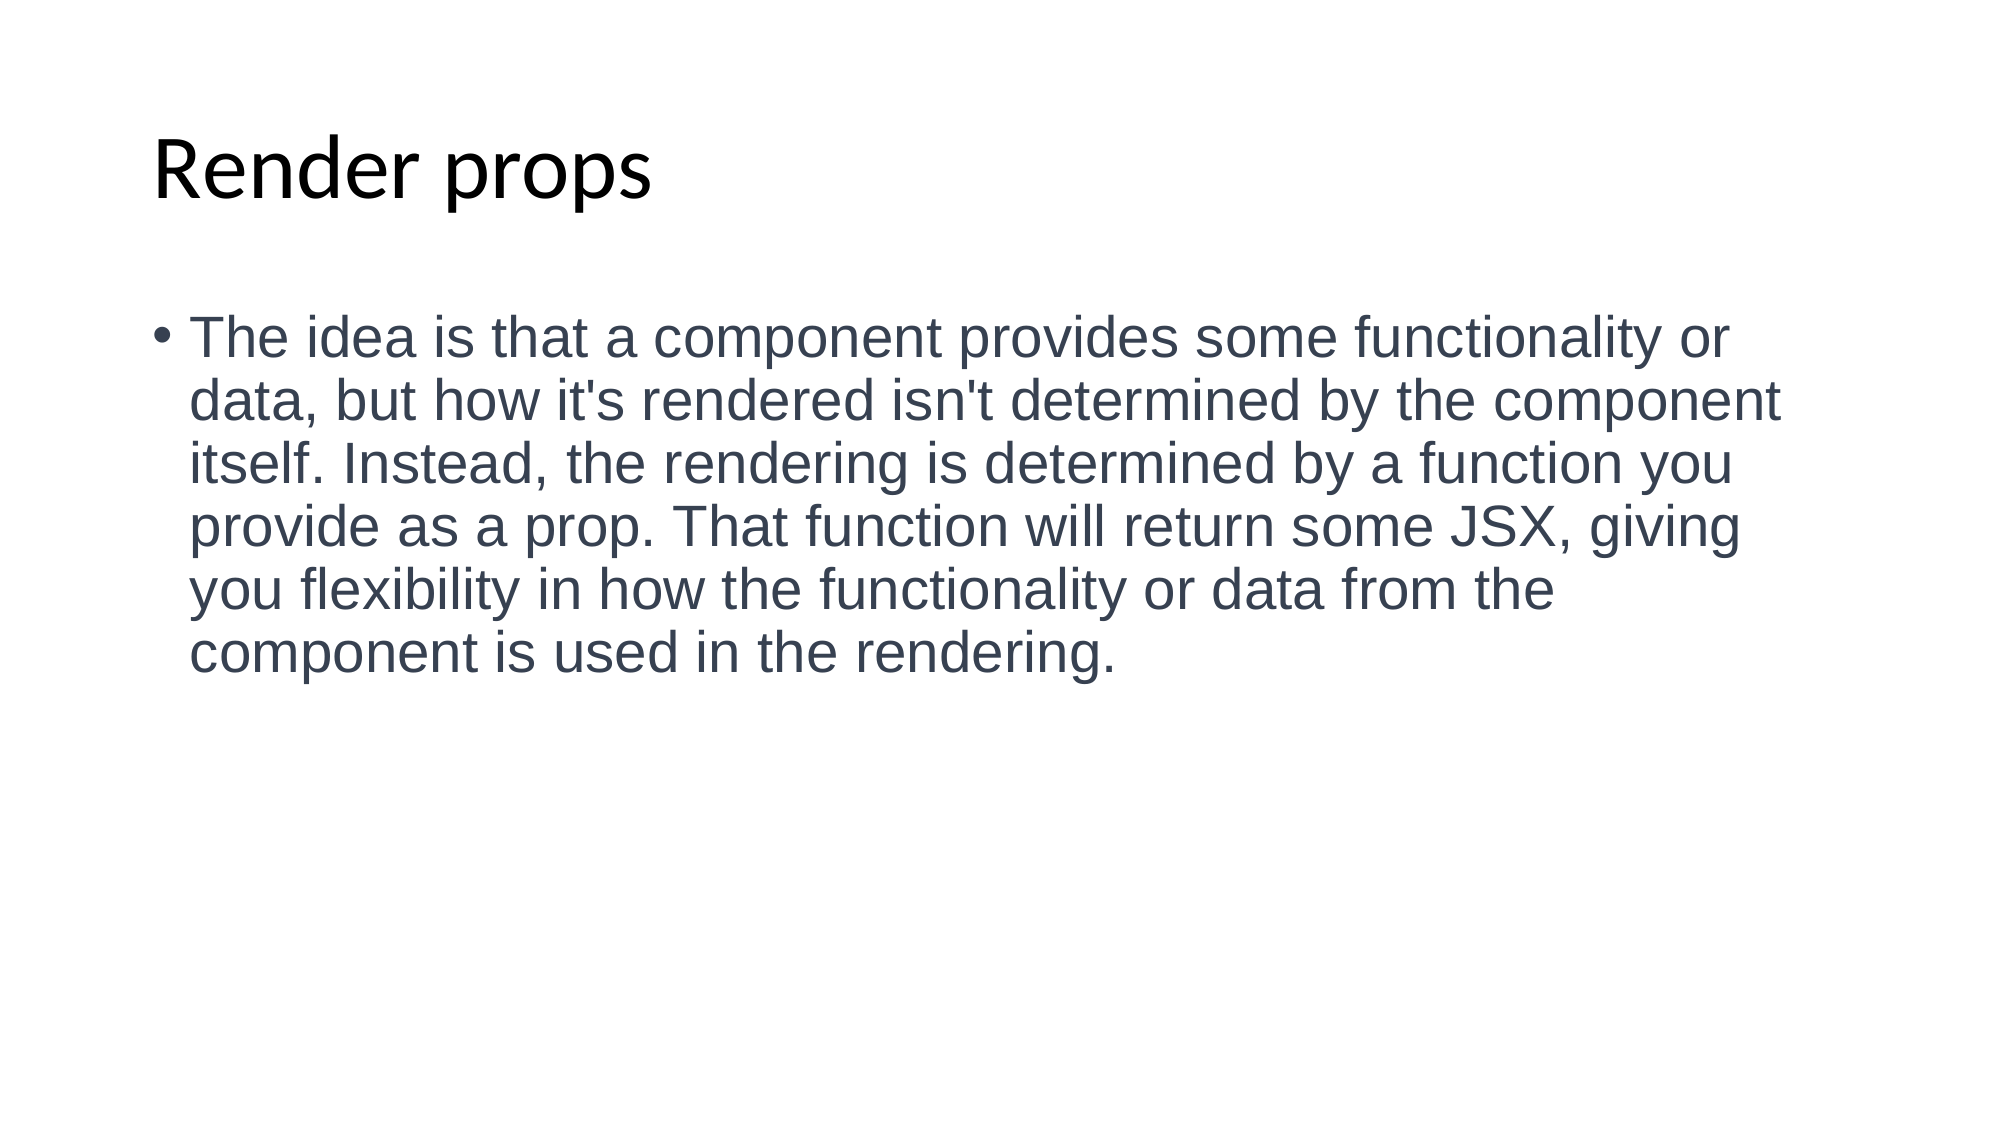

# Render props
The idea is that a component provides some functionality or data, but how it's rendered isn't determined by the component itself. Instead, the rendering is determined by a function you provide as a prop. That function will return some JSX, giving you flexibility in how the functionality or data from the component is used in the rendering.